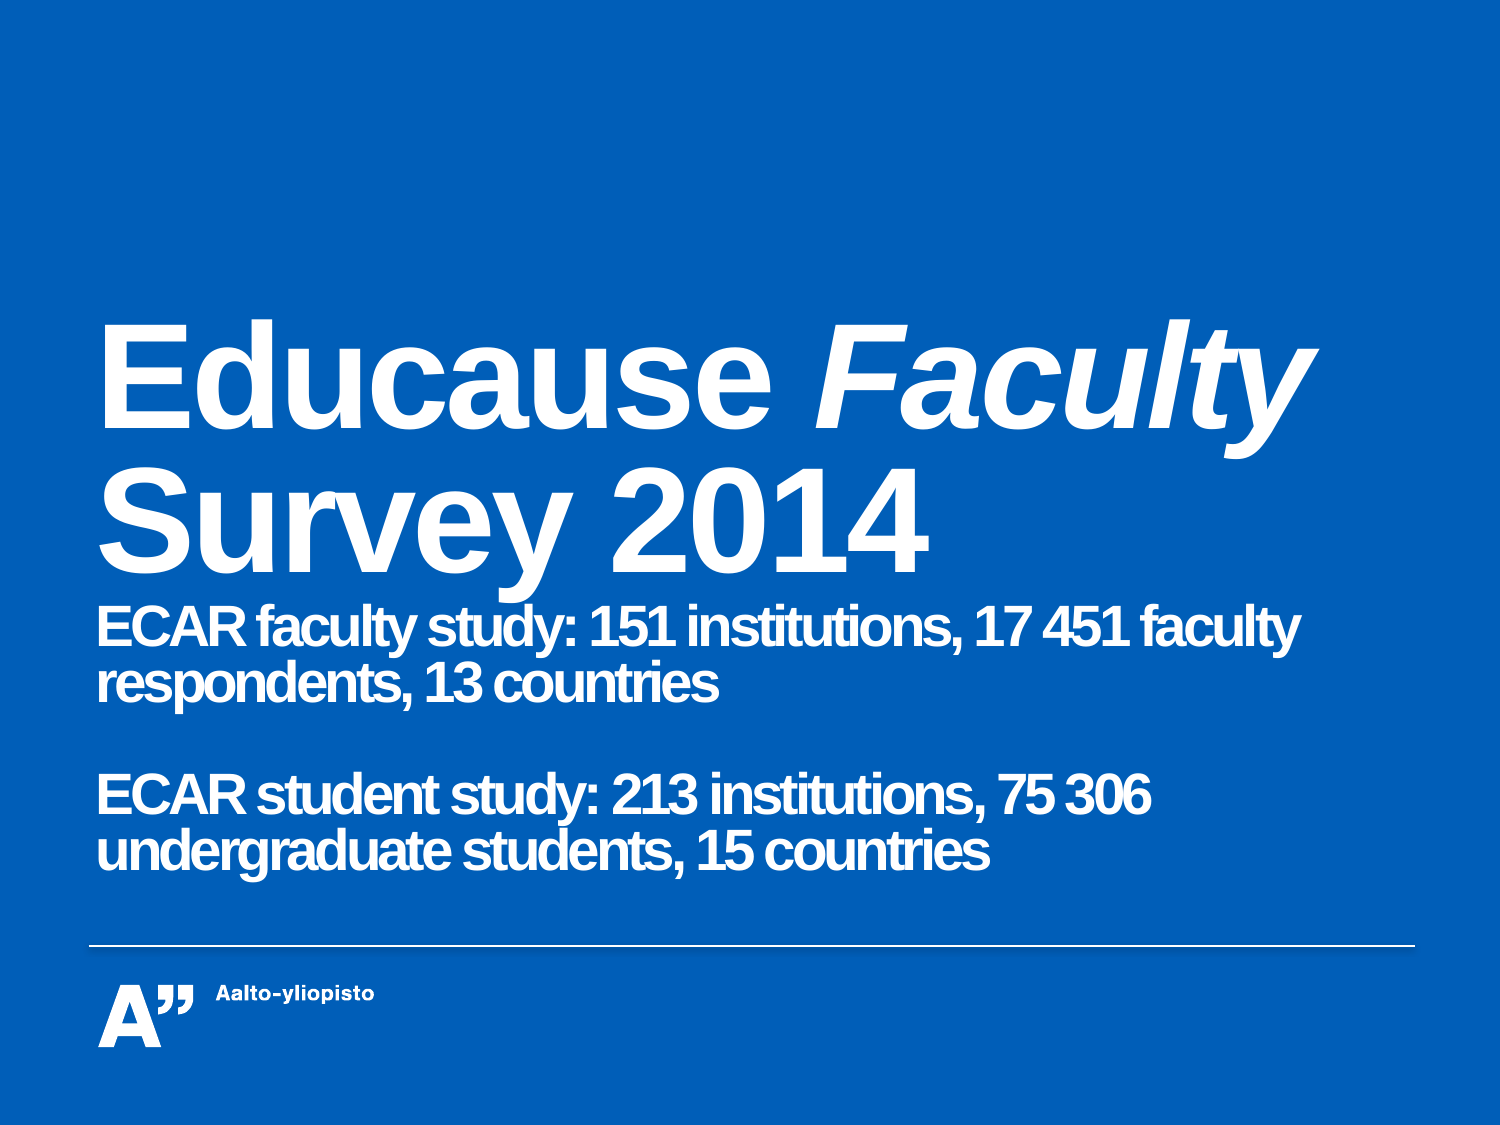

# Educause Faculty Survey 2014 ECAR faculty study: 151 institutions, 17 451 faculty respondents, 13 countries ECAR student study: 213 institutions, 75 306 undergraduate students, 15 countries